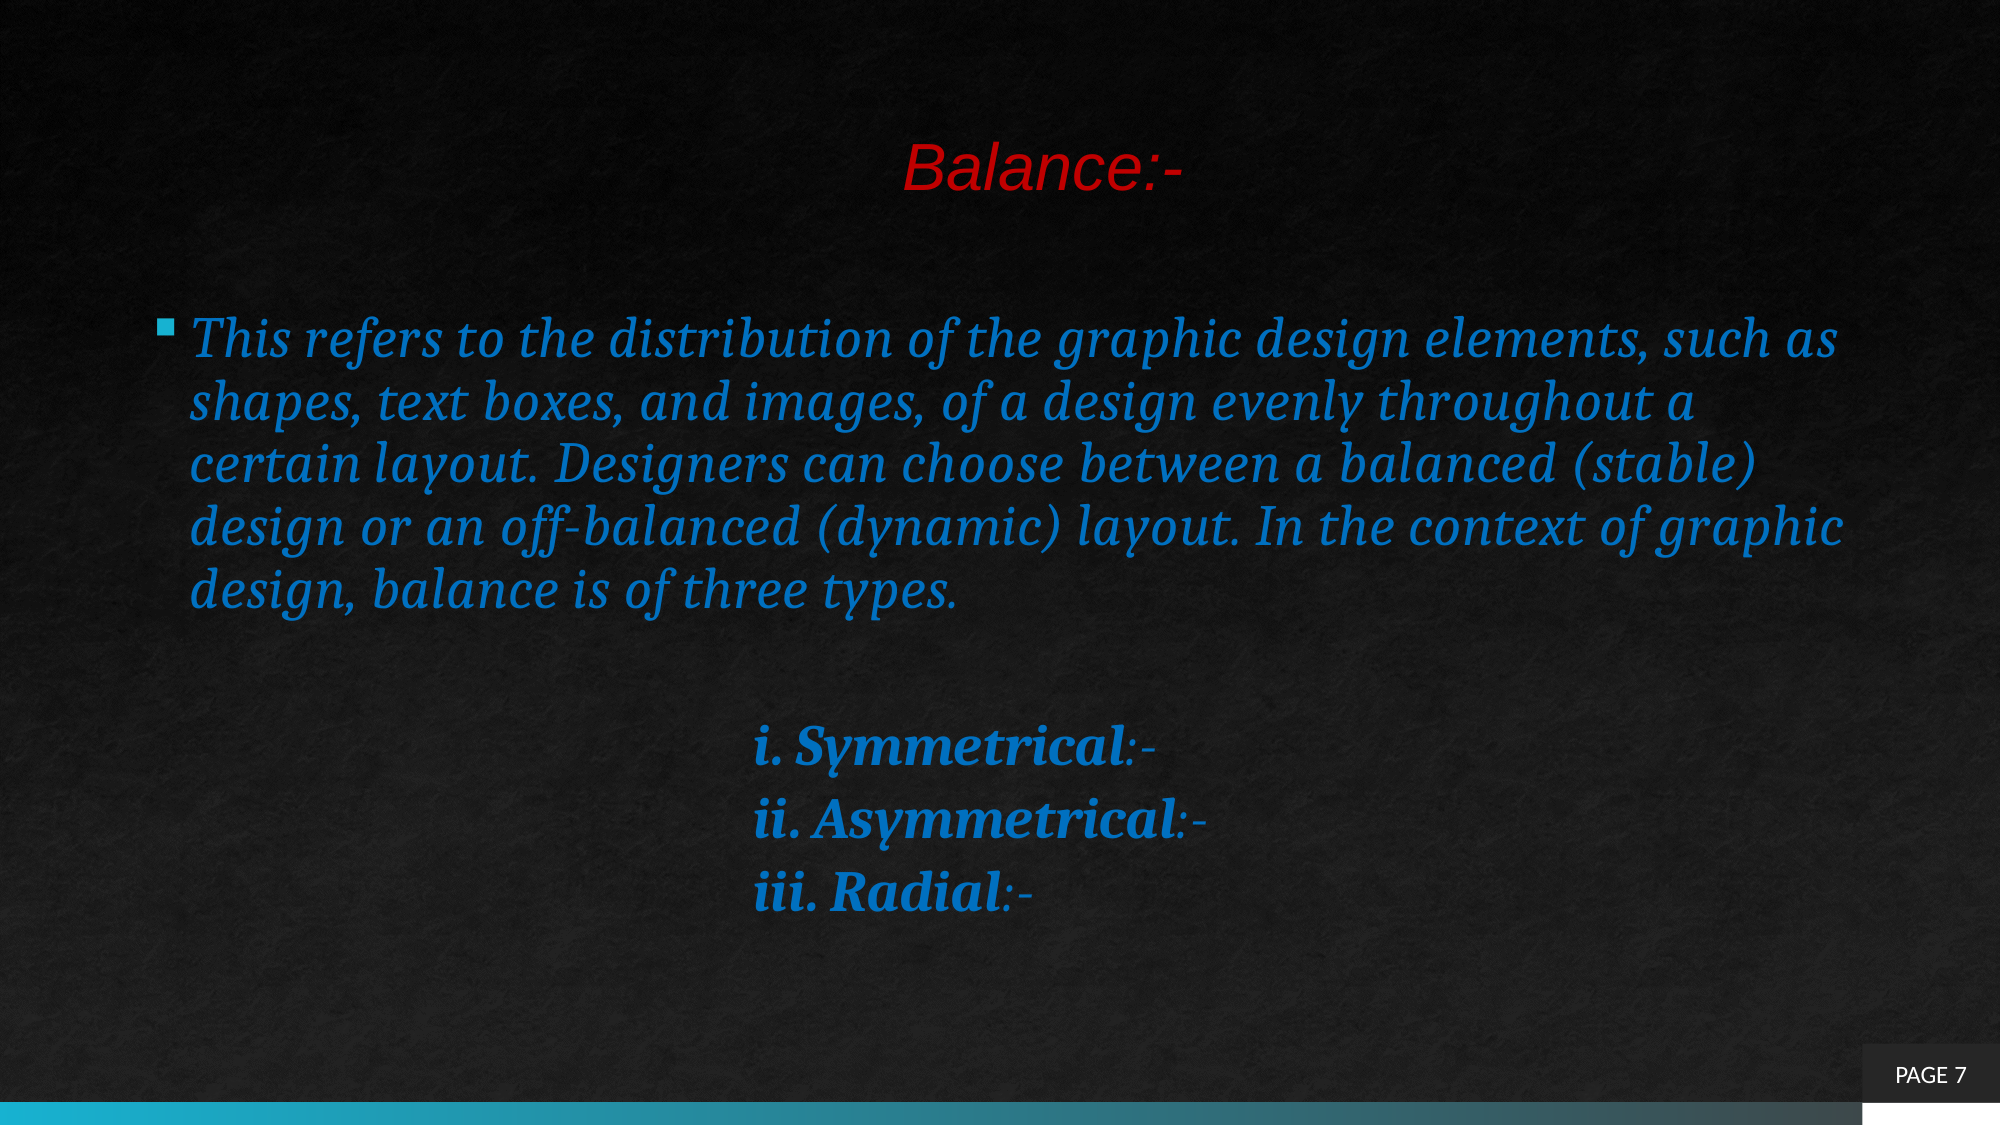

# Balance:-
This refers to the distribution of the graphic design elements, such as shapes, text boxes, and images, of a design evenly throughout a certain layout. Designers can choose between a balanced (stable) design or an off-balanced (dynamic) layout. In the context of graphic design, balance is of three types.

i. Symmetrical:-
ii. Asymmetrical:-
iii. Radial:-
PAGE 7